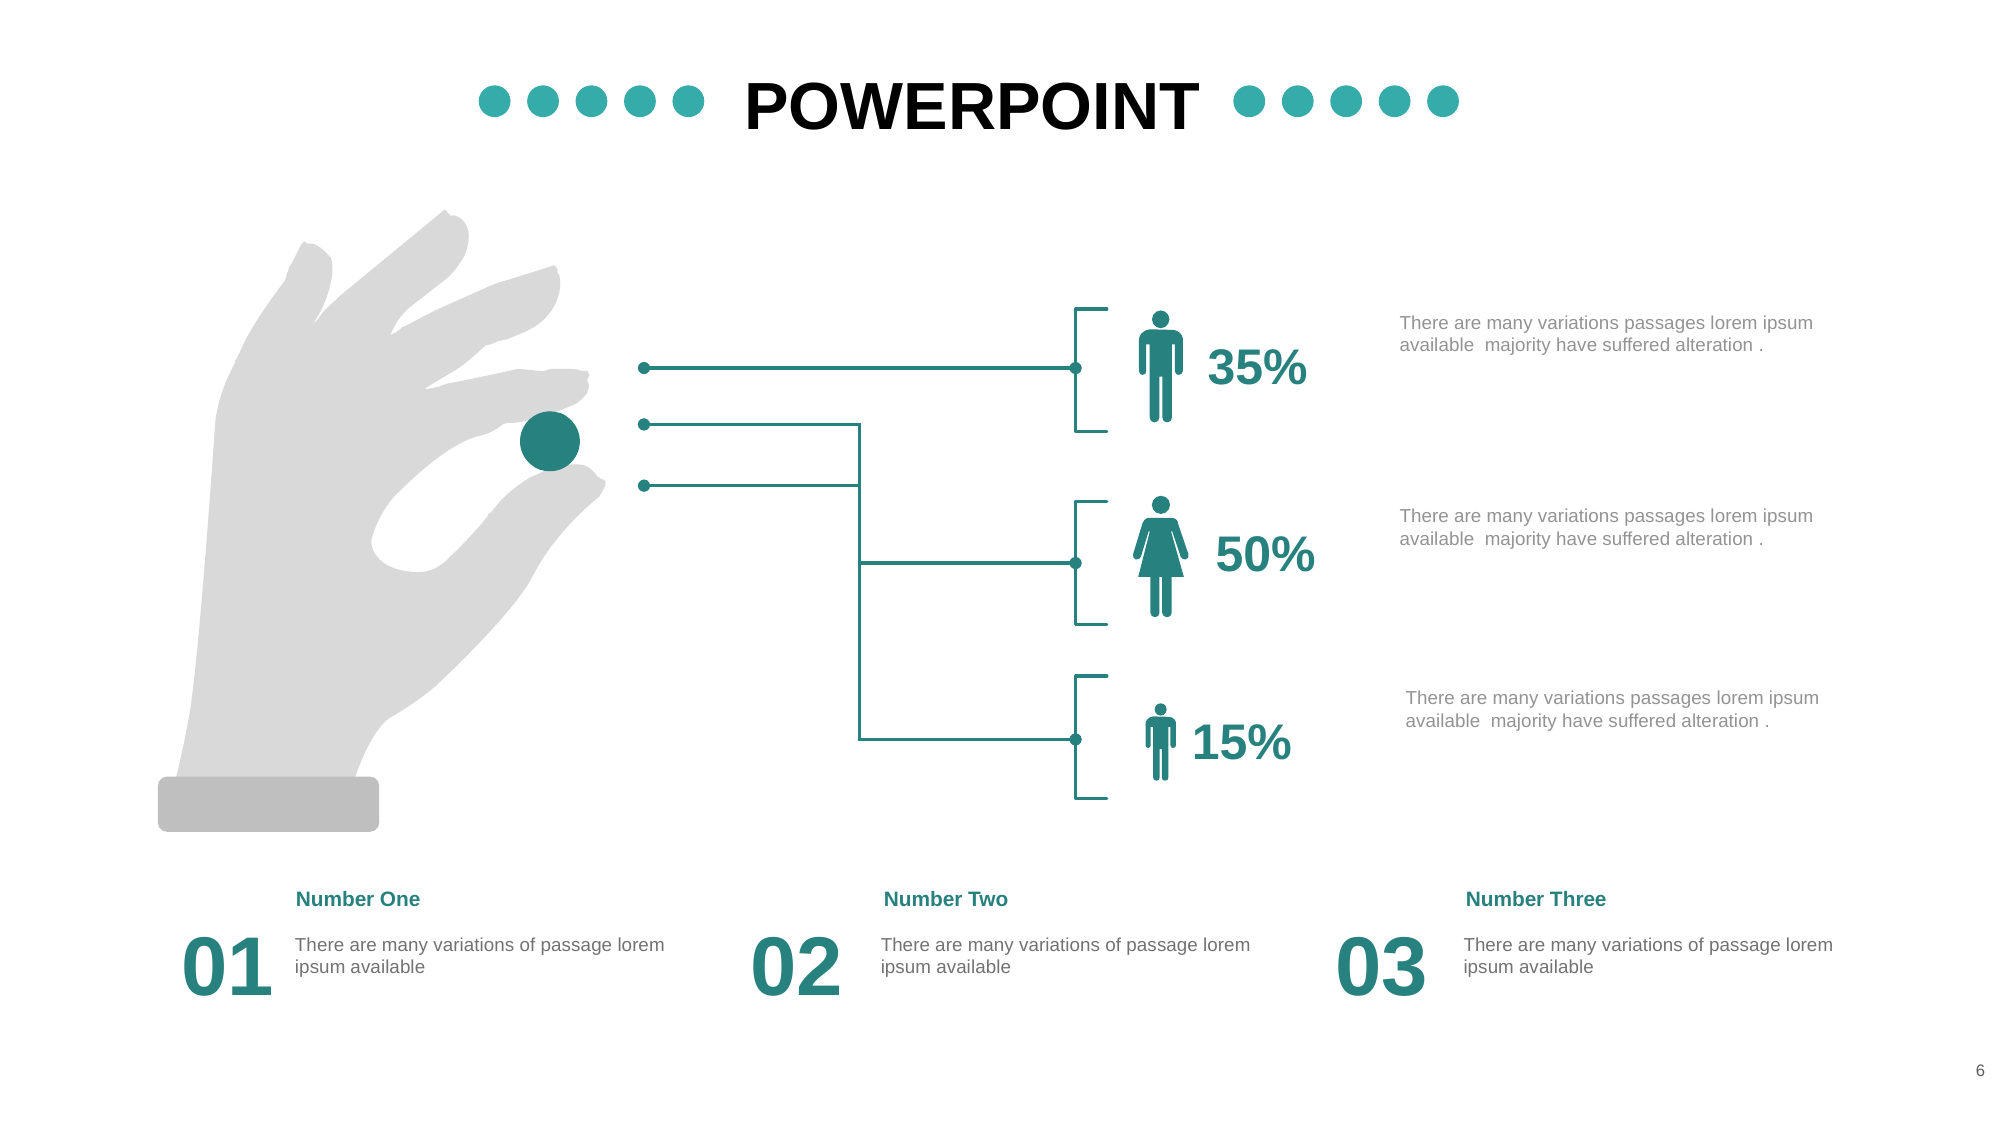

POWERPOINT

There are many variations passages lorem ipsum available  majority have suffered alteration .
35%

There are many variations passages lorem ipsum available  majority have suffered alteration .
50%
There are many variations passages lorem ipsum available  majority have suffered alteration .

15%
Number One
Number Two
Number Three
01
02
03
There are many variations of passage lorem ipsum available
There are many variations of passage lorem ipsum available
There are many variations of passage lorem ipsum available
6